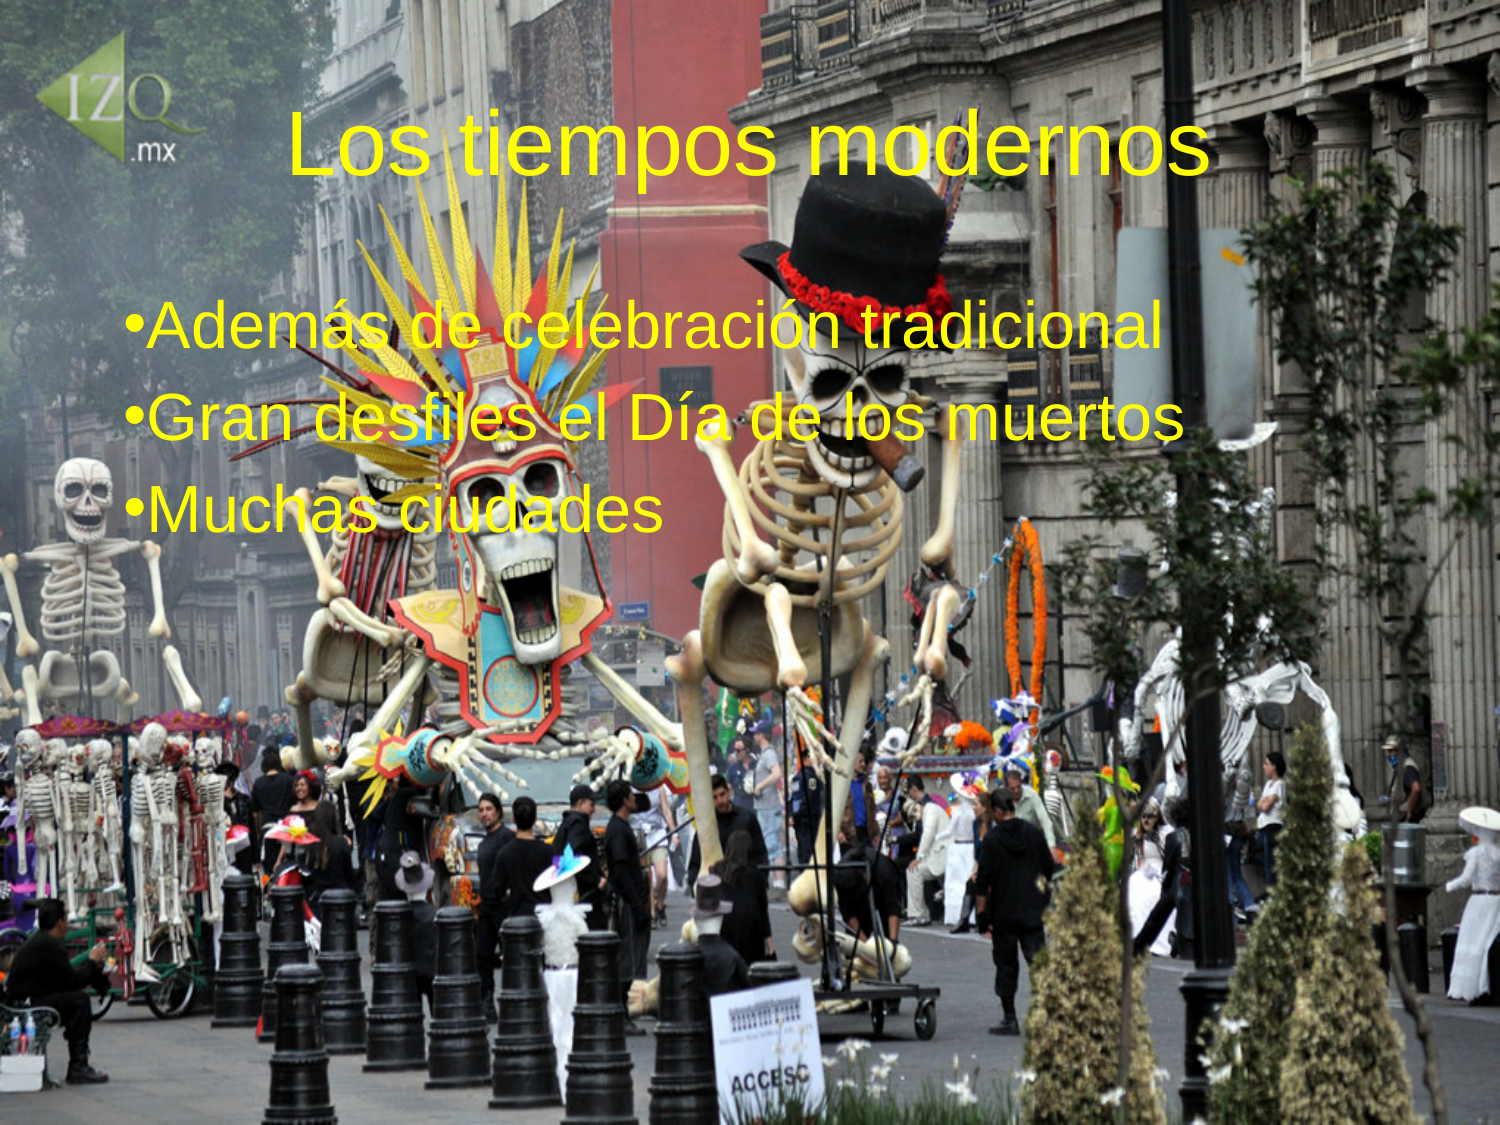

# Los tiempos modernos
Además de celebración tradicional
Gran desfiles el Día de los muertos
Muchas ciudades